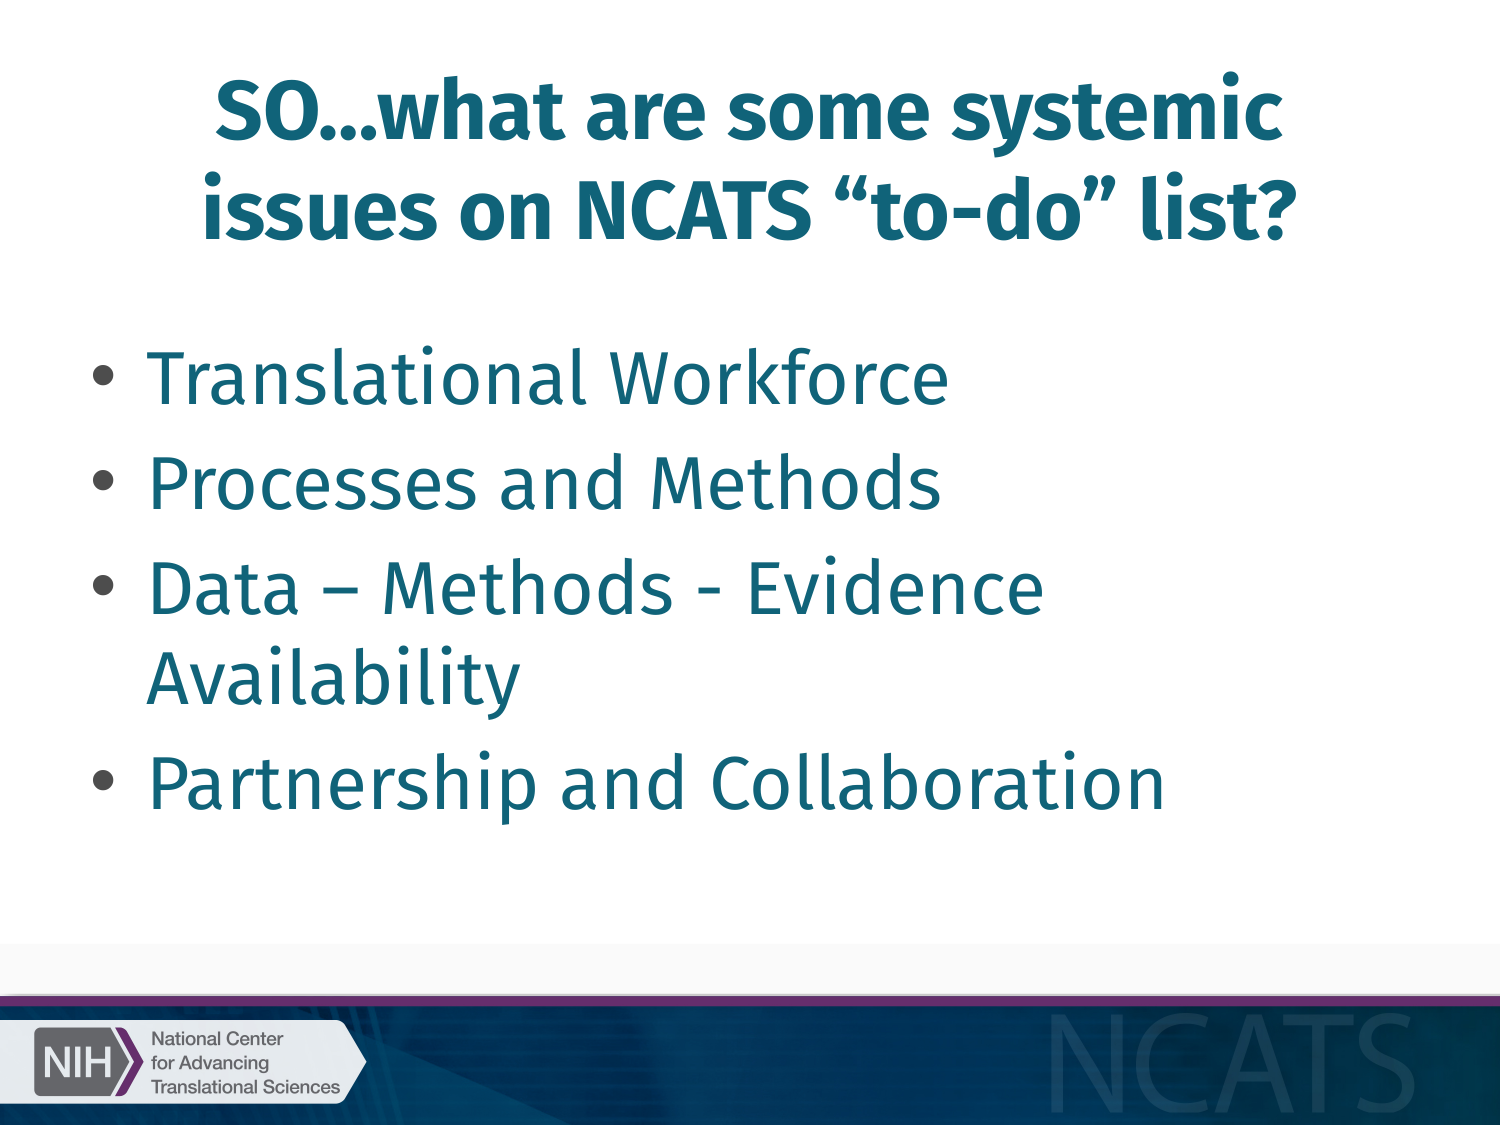

# SO…what are some systemic issues on NCATS “to-do” list?
Translational Workforce
Processes and Methods
Data – Methods - Evidence Availability
Partnership and Collaboration